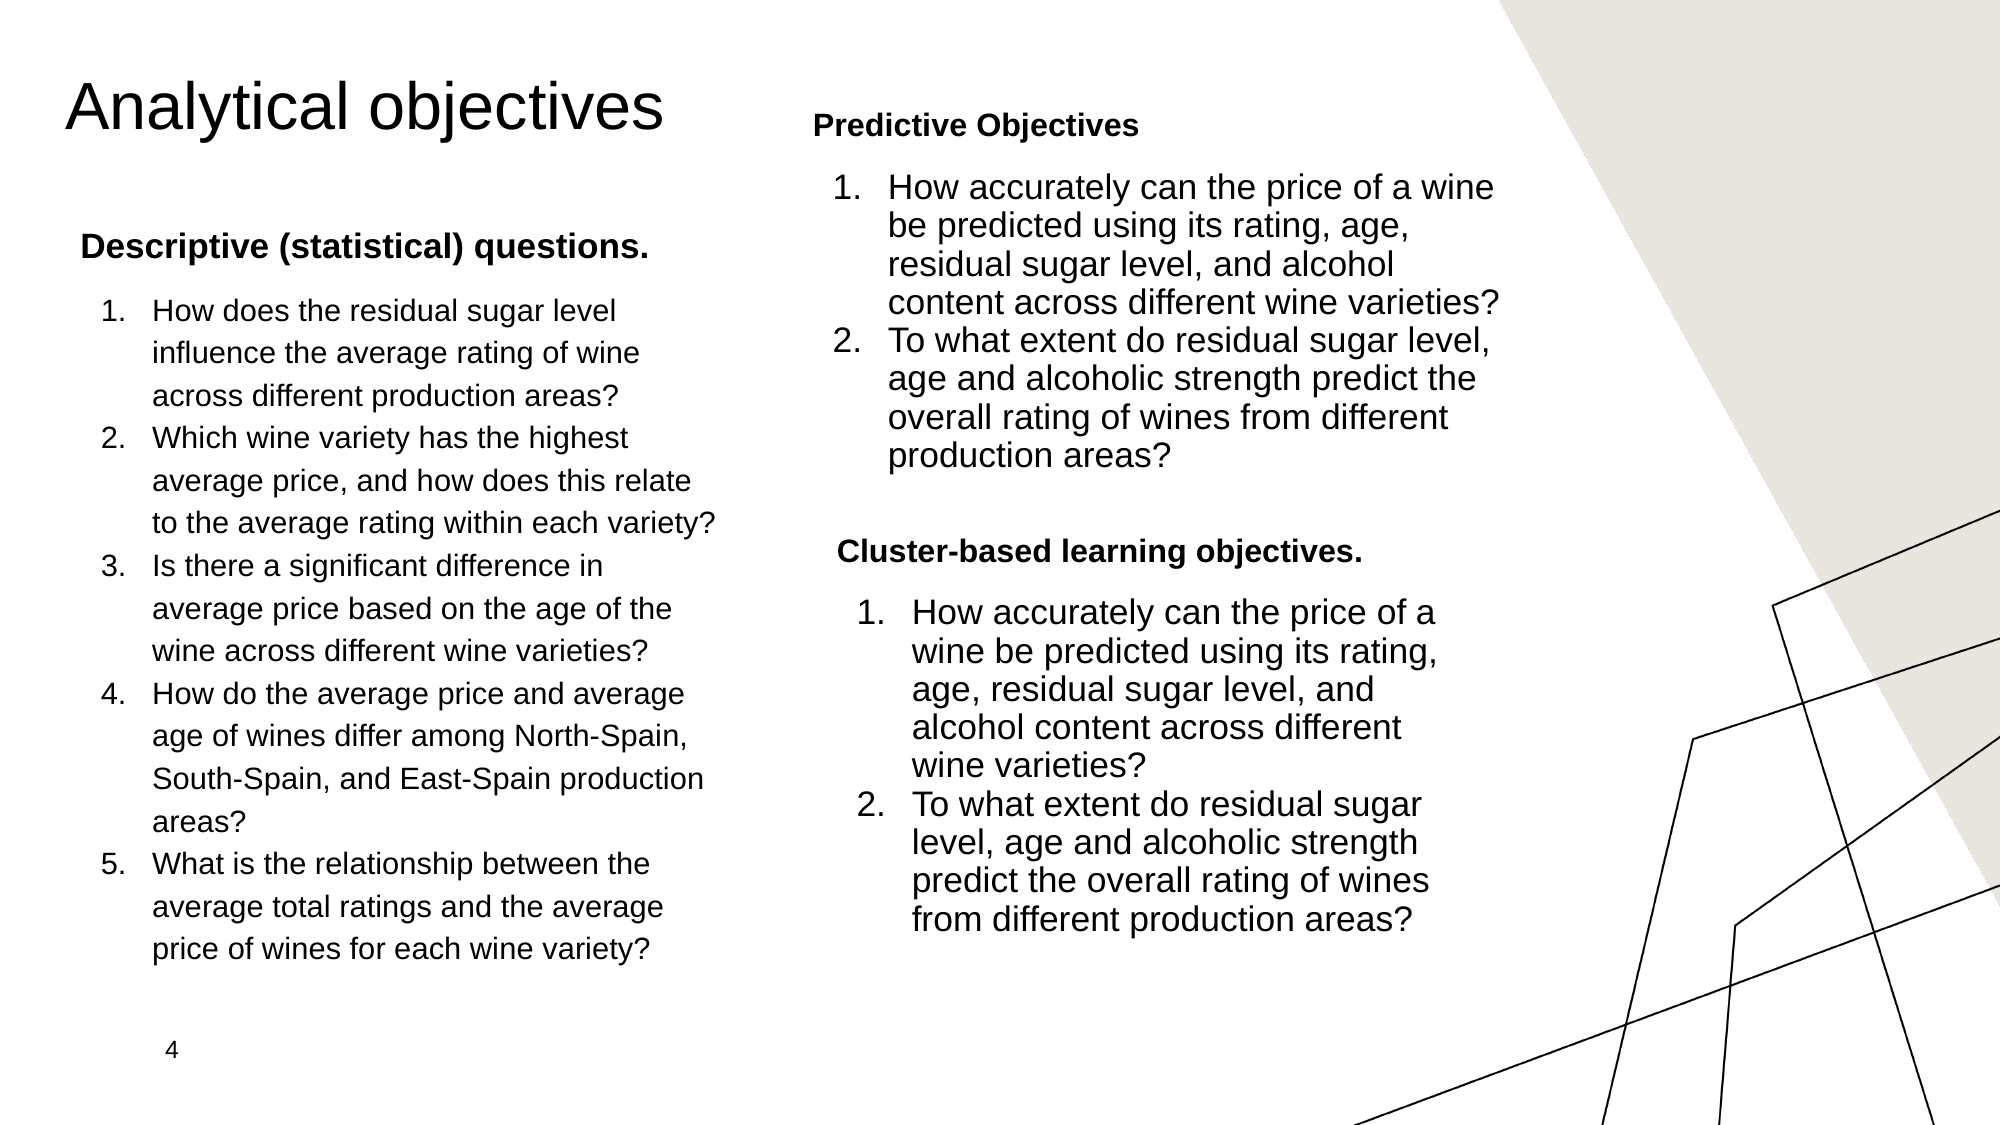

# Analytical objectives
Predictive Objectives
How accurately can the price of a wine be predicted using its rating, age, residual sugar level, and alcohol content across different wine varieties?
To what extent do residual sugar level, age and alcoholic strength predict the overall rating of wines from different production areas?
Descriptive (statistical) questions.
How does the residual sugar level influence the average rating of wine across different production areas?
Which wine variety has the highest average price, and how does this relate to the average rating within each variety?
Is there a significant difference in average price based on the age of the wine across different wine varieties?
How do the average price and average age of wines differ among North-Spain, South-Spain, and East-Spain production areas?
What is the relationship between the average total ratings and the average price of wines for each wine variety?
Cluster-based learning objectives.
How accurately can the price of a wine be predicted using its rating, age, residual sugar level, and alcohol content across different wine varieties?
To what extent do residual sugar level, age and alcoholic strength predict the overall rating of wines from different production areas?
4